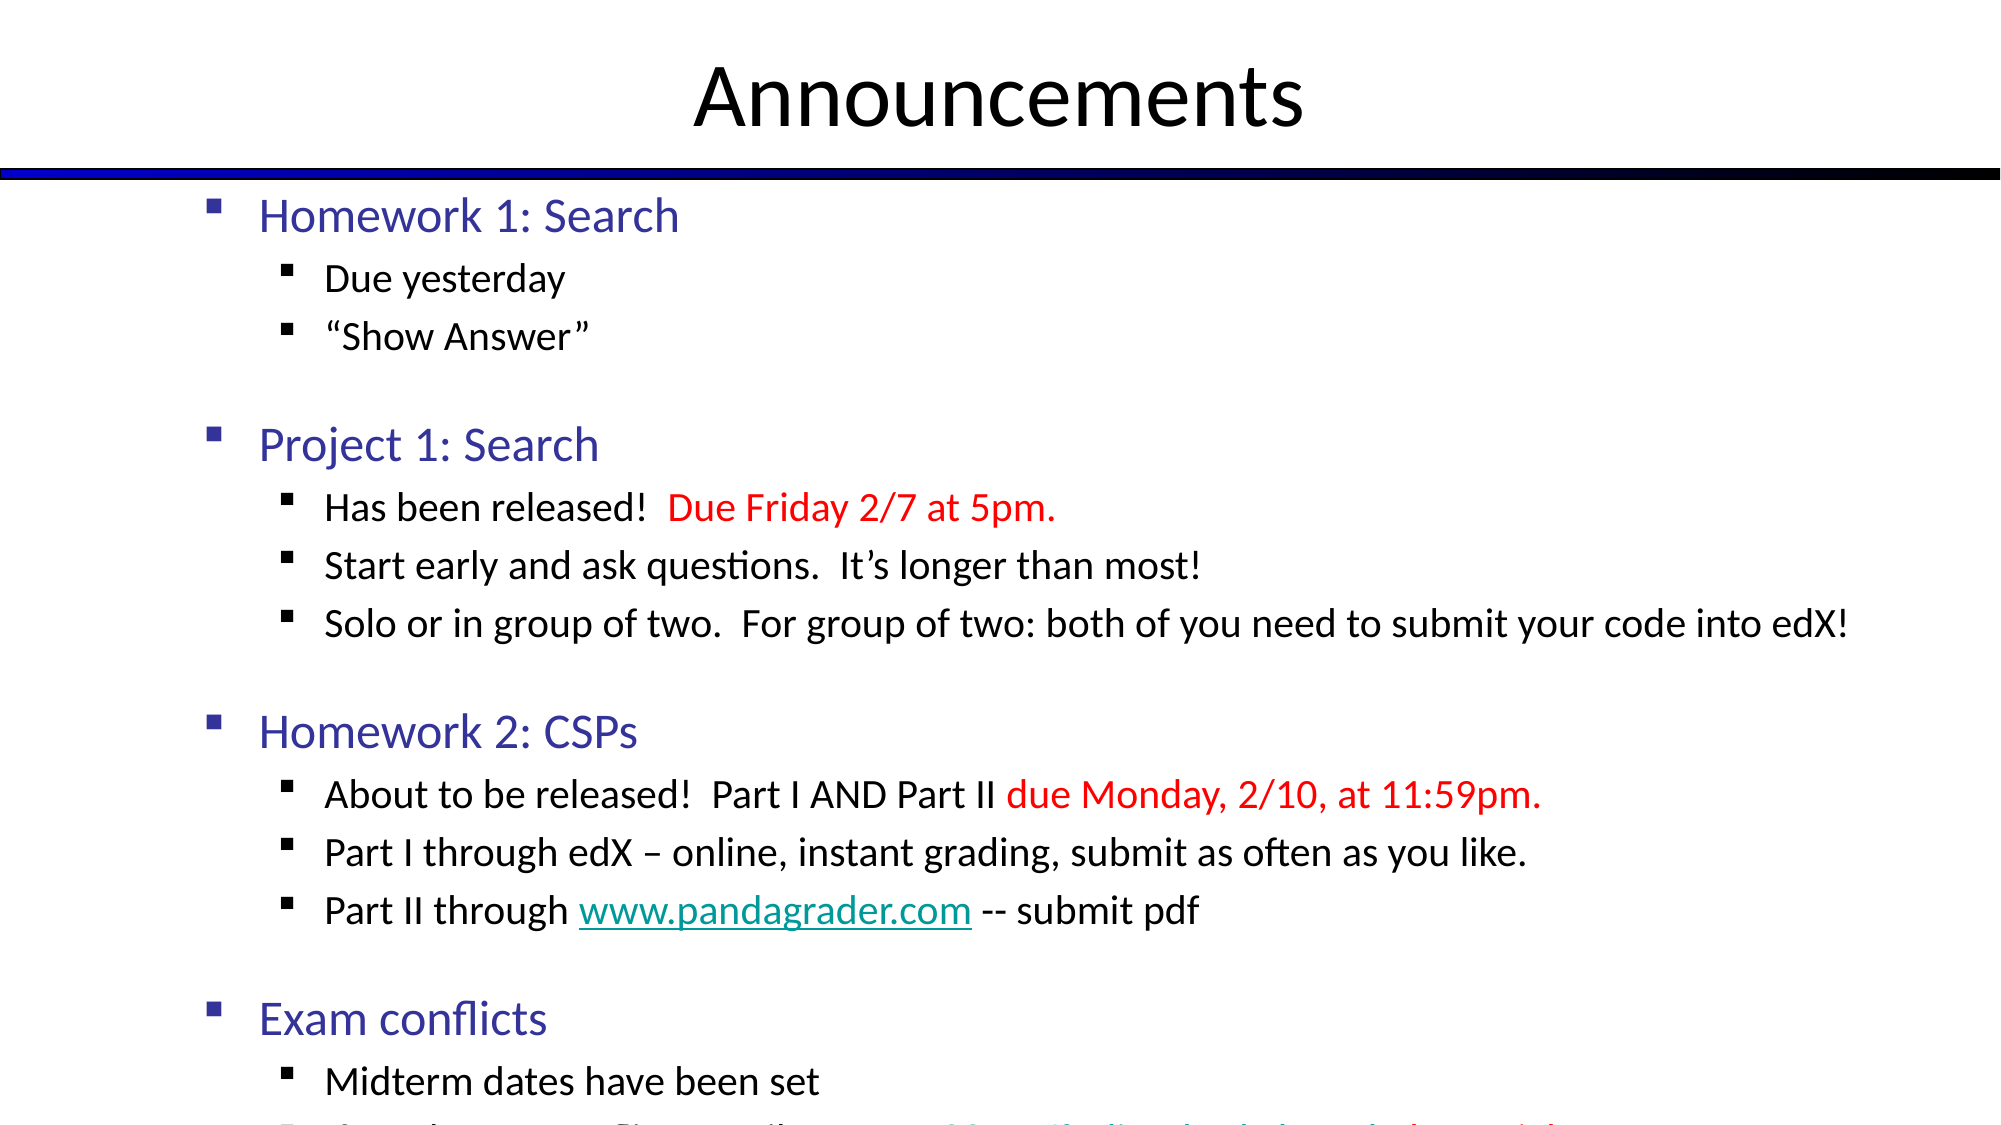

# Announcements
Homework 1: Search
Due yesterday
“Show Answer”

Project 1: Search
Has been released!  Due Friday 2/7 at 5pm.
Start early and ask questions.  It’s longer than most!
Solo or in group of two.  For group of two: both of you need to submit your code into edX!

Homework 2: CSPs
About to be released!  Part I AND Part II due Monday, 2/10, at 11:59pm.
Part I through edX – online, instant grading, submit as often as you like.
Part II through www.pandagrader.com -- submit pdf

Exam conflicts
Midterm dates have been set
If you have a conflict, email us at cs188-staff@lists.berkeley.edu by tonight.